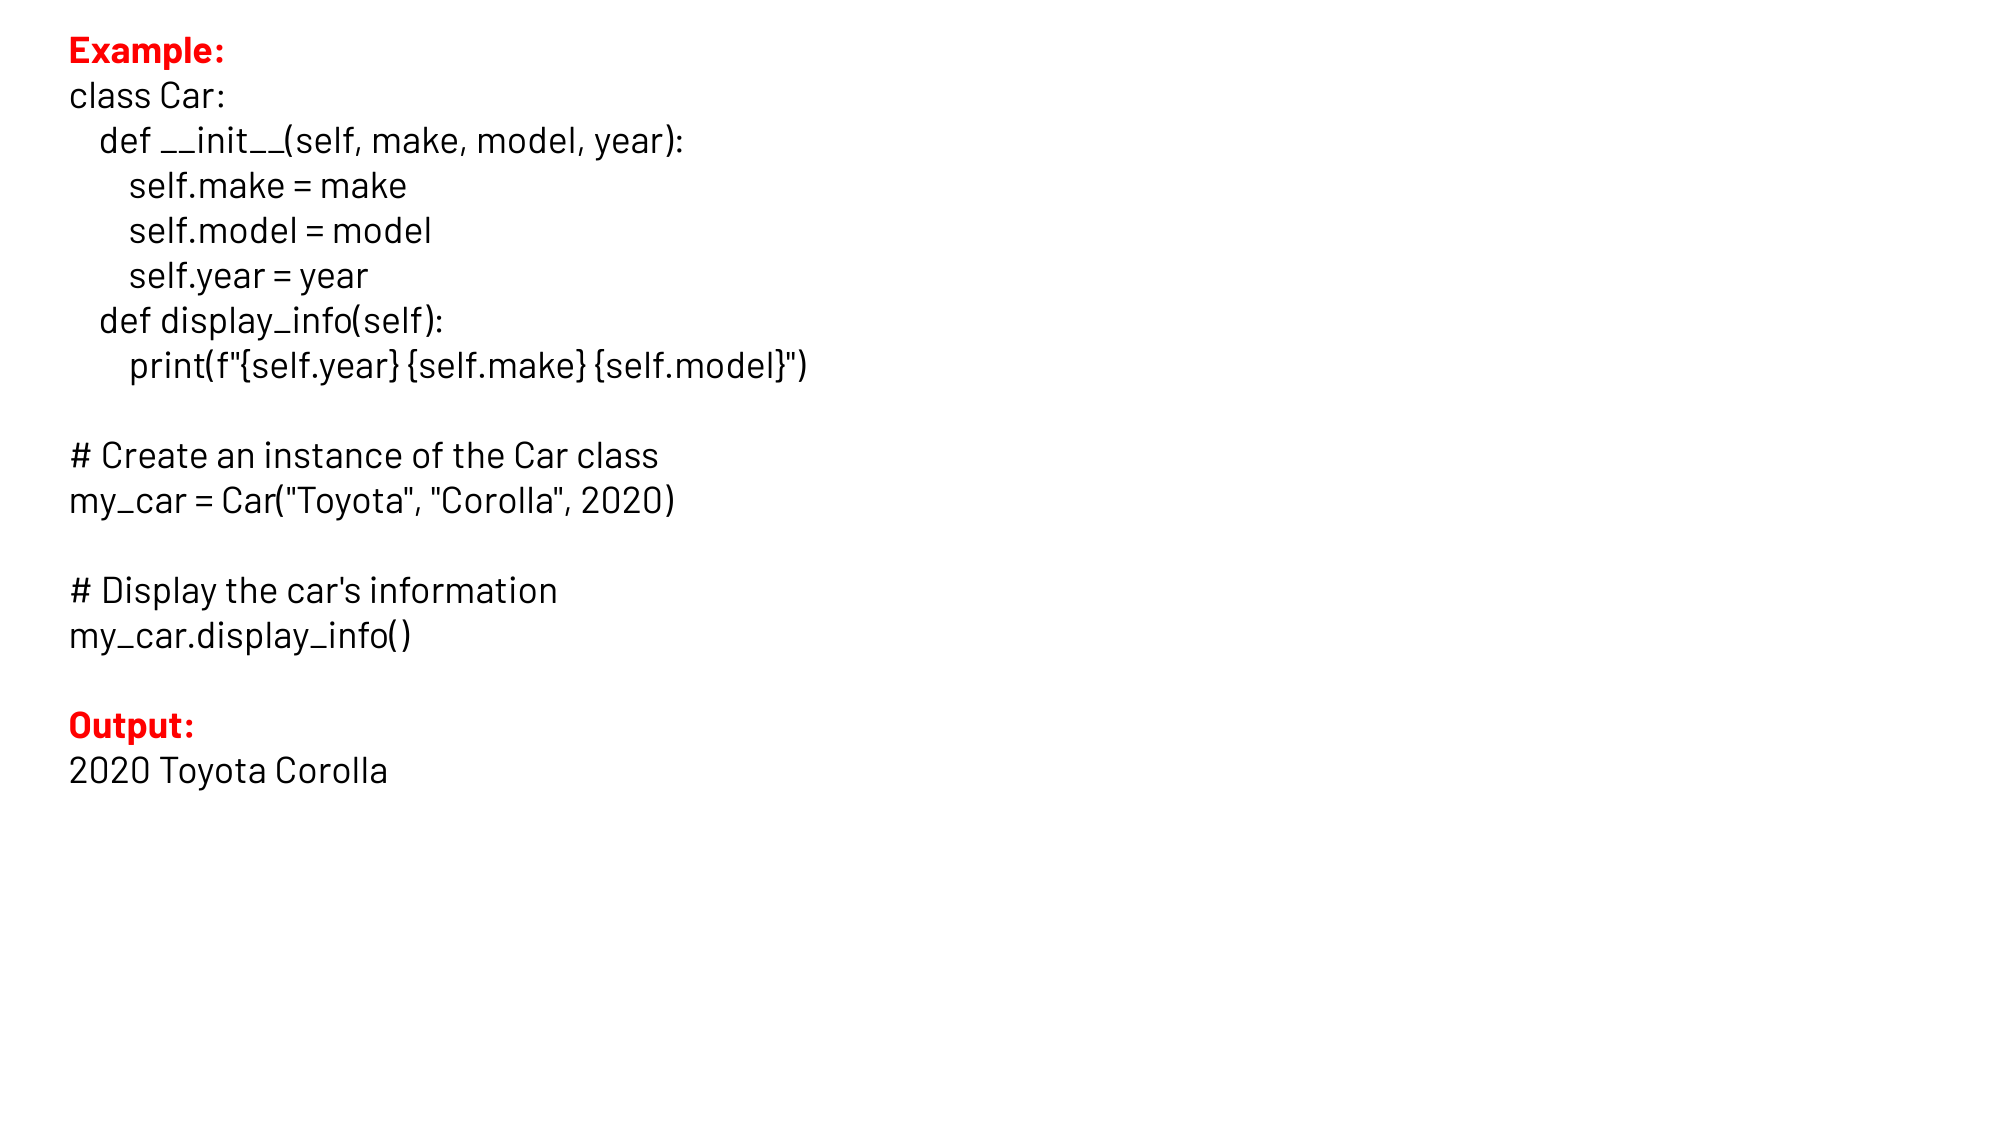

Example:
class Car:
    def __init__(self, make, model, year):
        self.make = make
        self.model = model
        self.year = year
    def display_info(self):
        print(f"{self.year} {self.make} {self.model}")

# Create an instance of the Car class
my_car = Car("Toyota", "Corolla", 2020)

# Display the car's information
my_car.display_info()

Output:
2020 Toyota Corolla